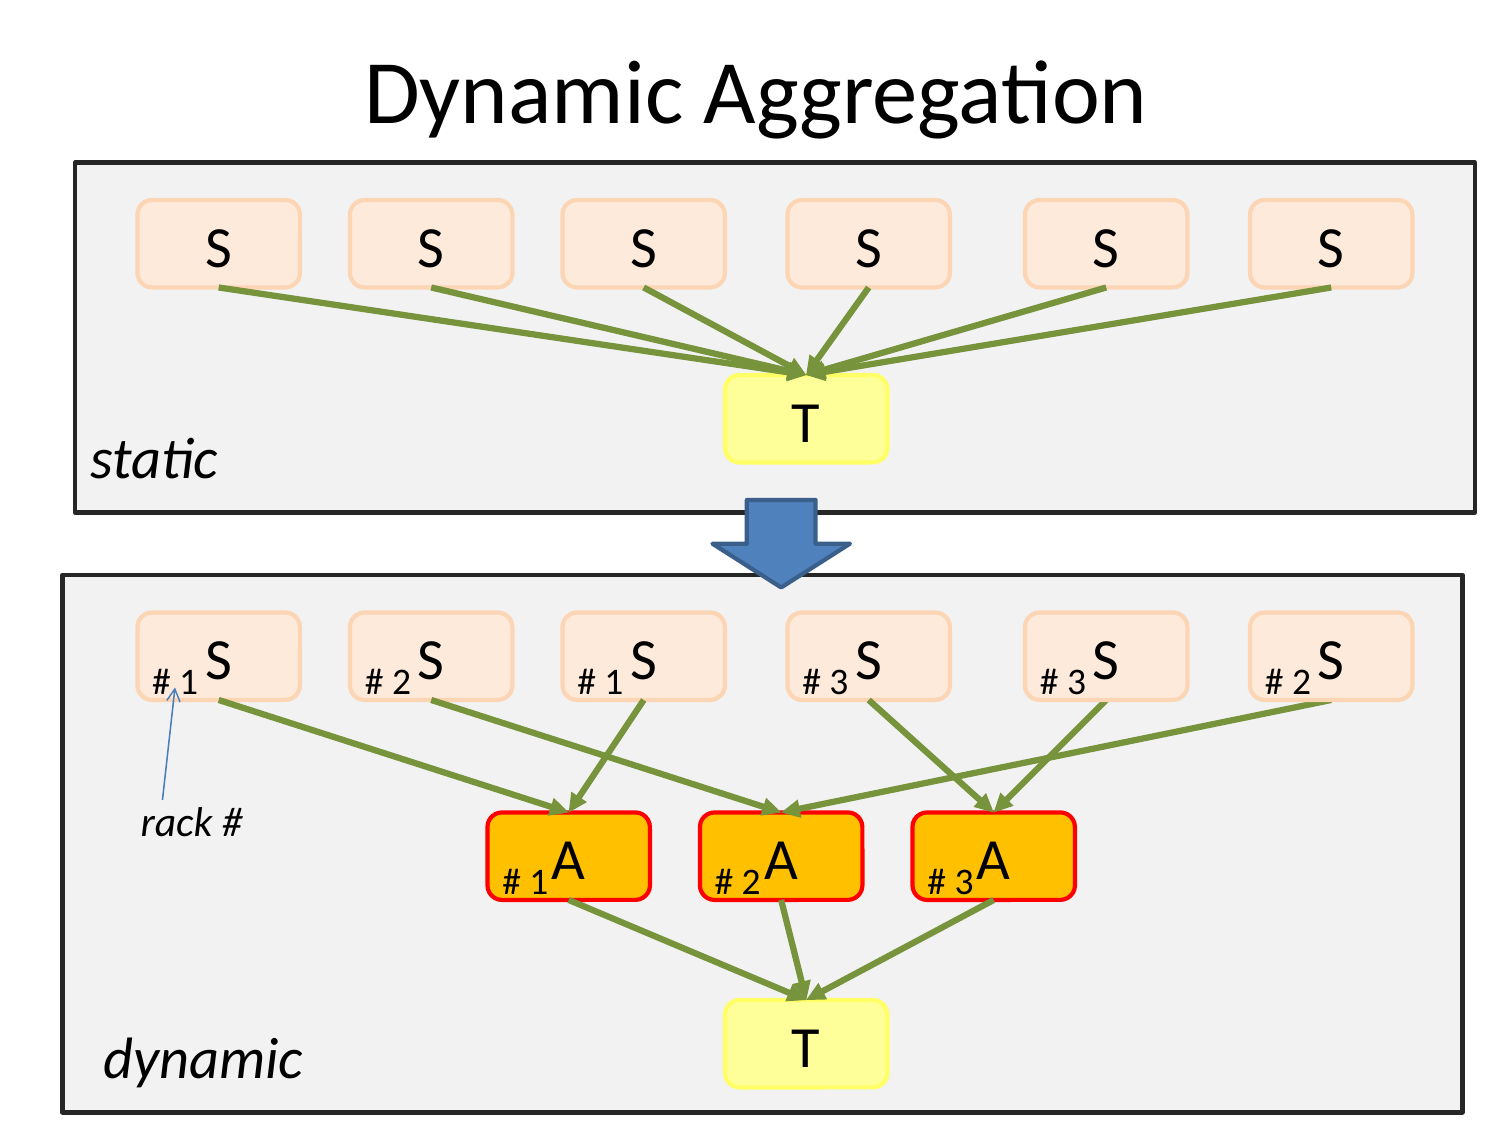

# Dynamic Aggregation

S
S
S
S
S
S
T
static

S
S
S
S
S
S
# 1
# 2
# 1
# 3
# 3
# 2
rack #
A
A
A
# 1
# 2
# 3
T
dynamic
63